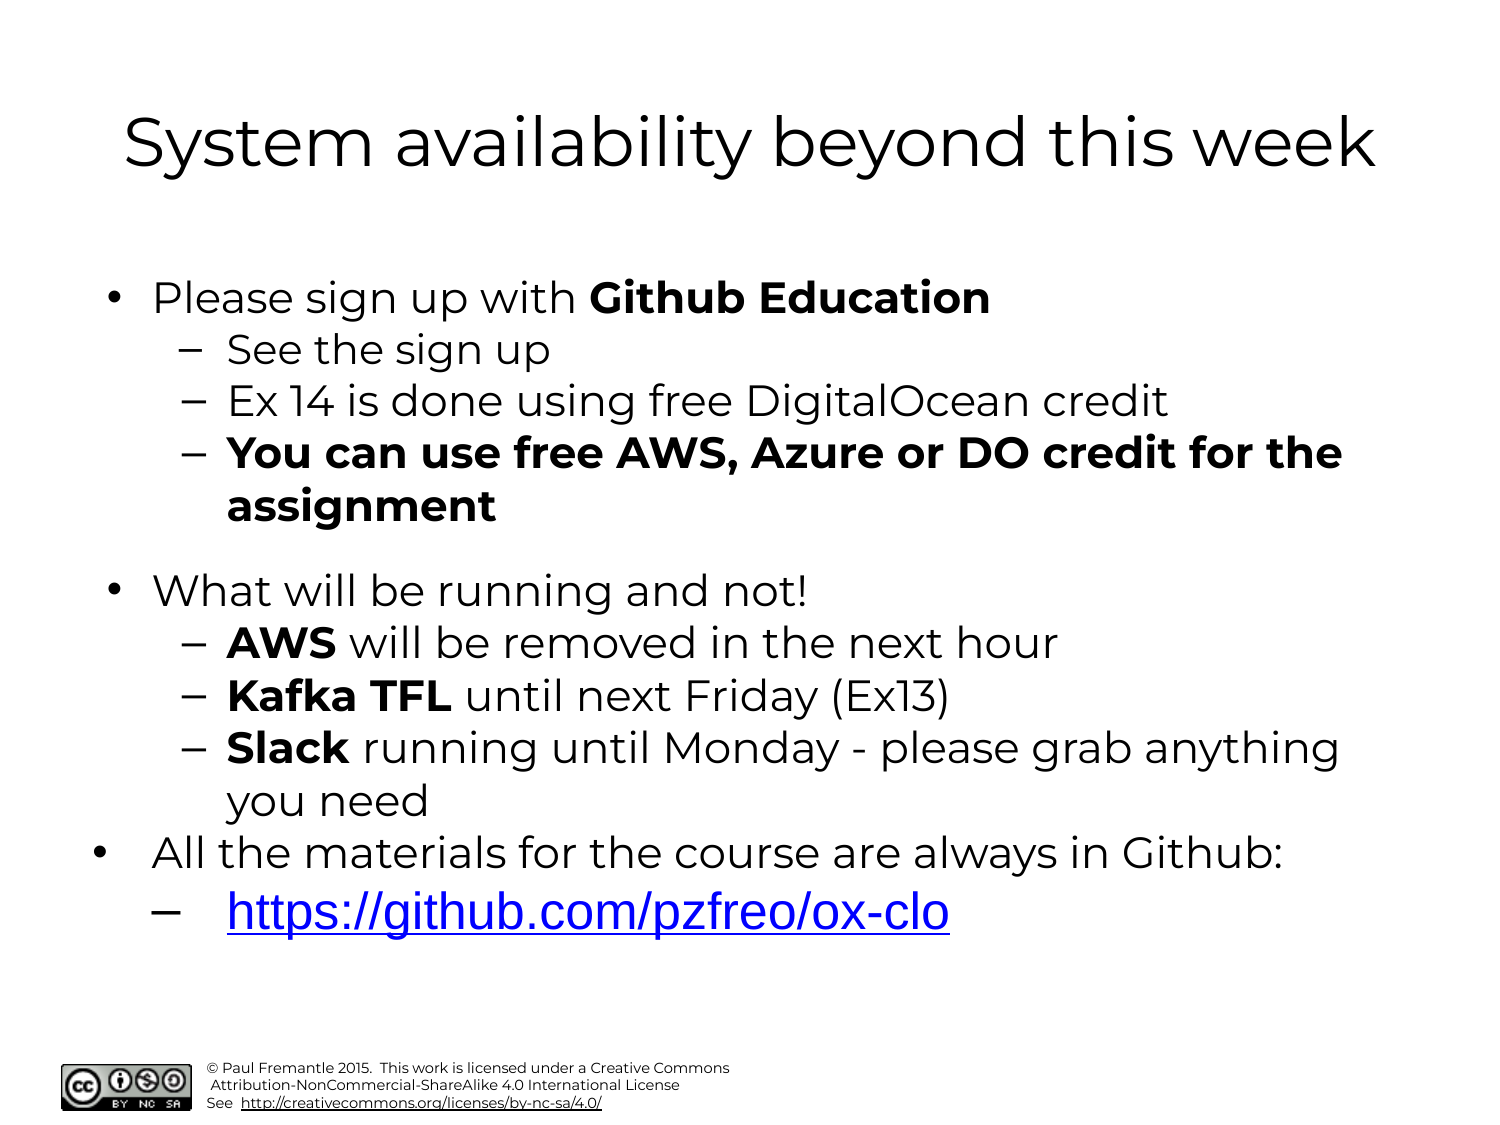

# System availability beyond this week
Please sign up with Github Education
See the sign up
Ex 14 is done using free DigitalOcean credit
You can use free AWS, Azure or DO credit for the assignment
What will be running and not!
AWS will be removed in the next hour
Kafka TFL until next Friday (Ex13)
Slack running until Monday - please grab anything you need
All the materials for the course are always in Github:
https://github.com/pzfreo/ox-clo